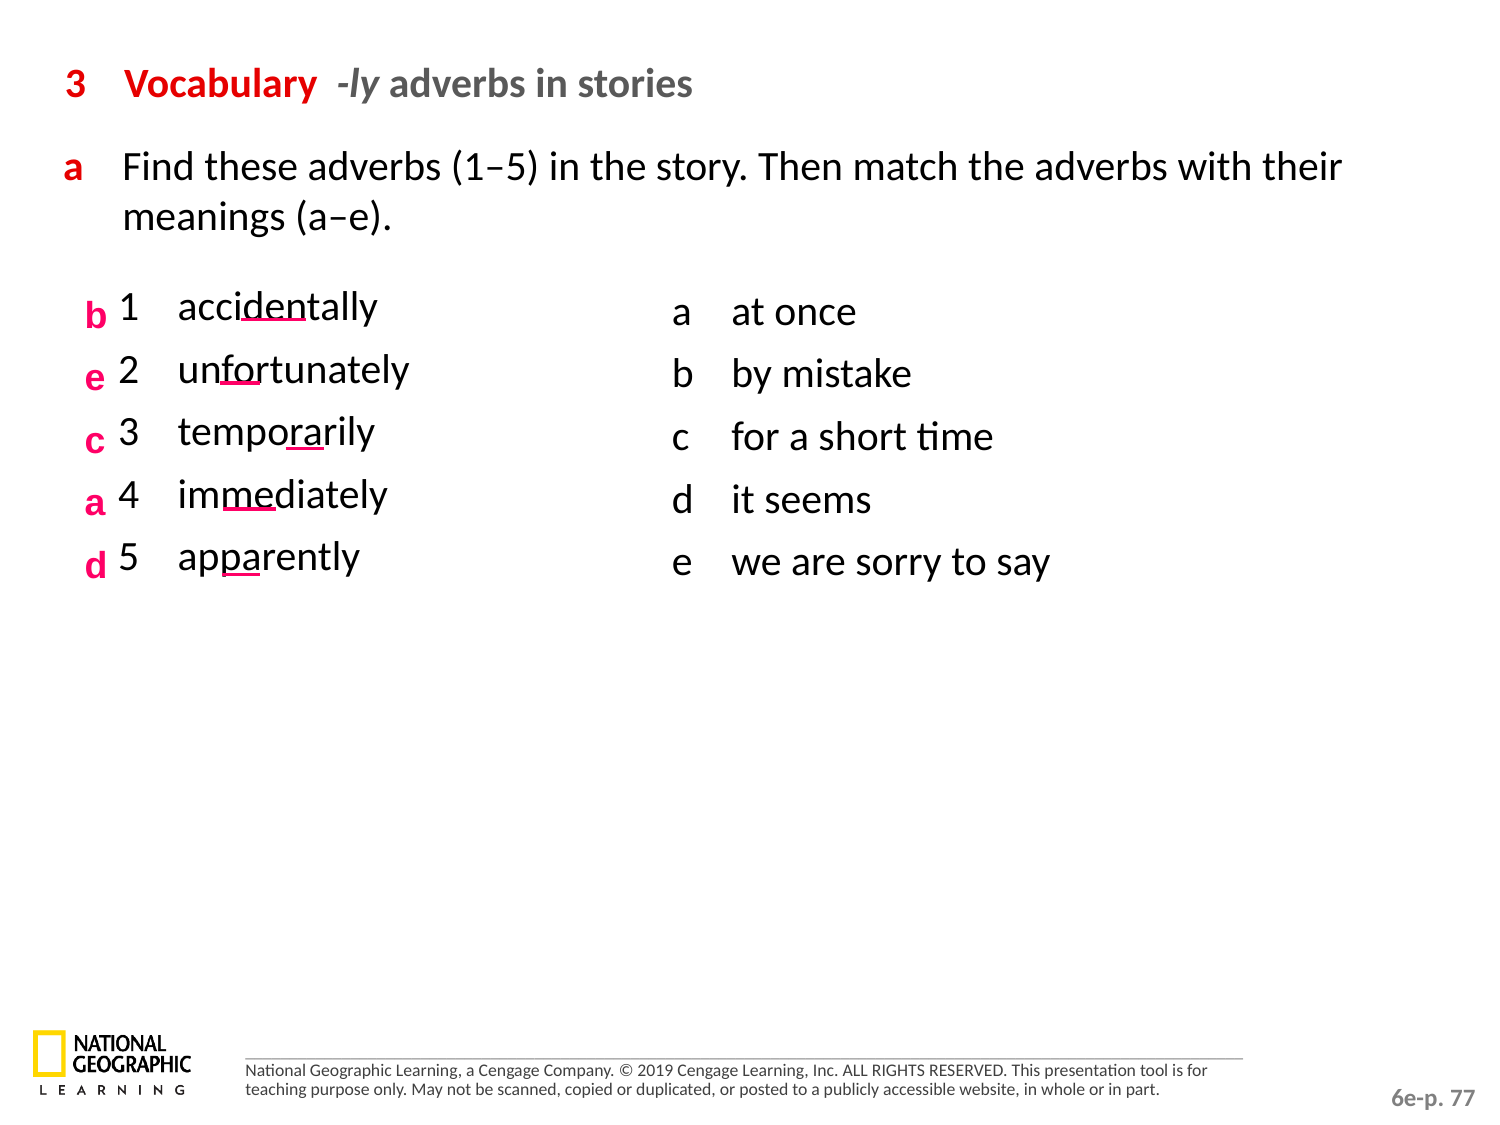

3	Vocabulary  -ly adverbs in stories
a	Find these adverbs (1–5) in the story. Then match the adverbs with their meanings (a–e).
b
e
c
a
d
1 	accidentally
2 	unfortunately
3 	temporarily
4 	immediately
5 	apparently
a 	at once
b 	by mistake
c 	for a short time
d 	it seems
e 	we are sorry to say
6e-p. 77